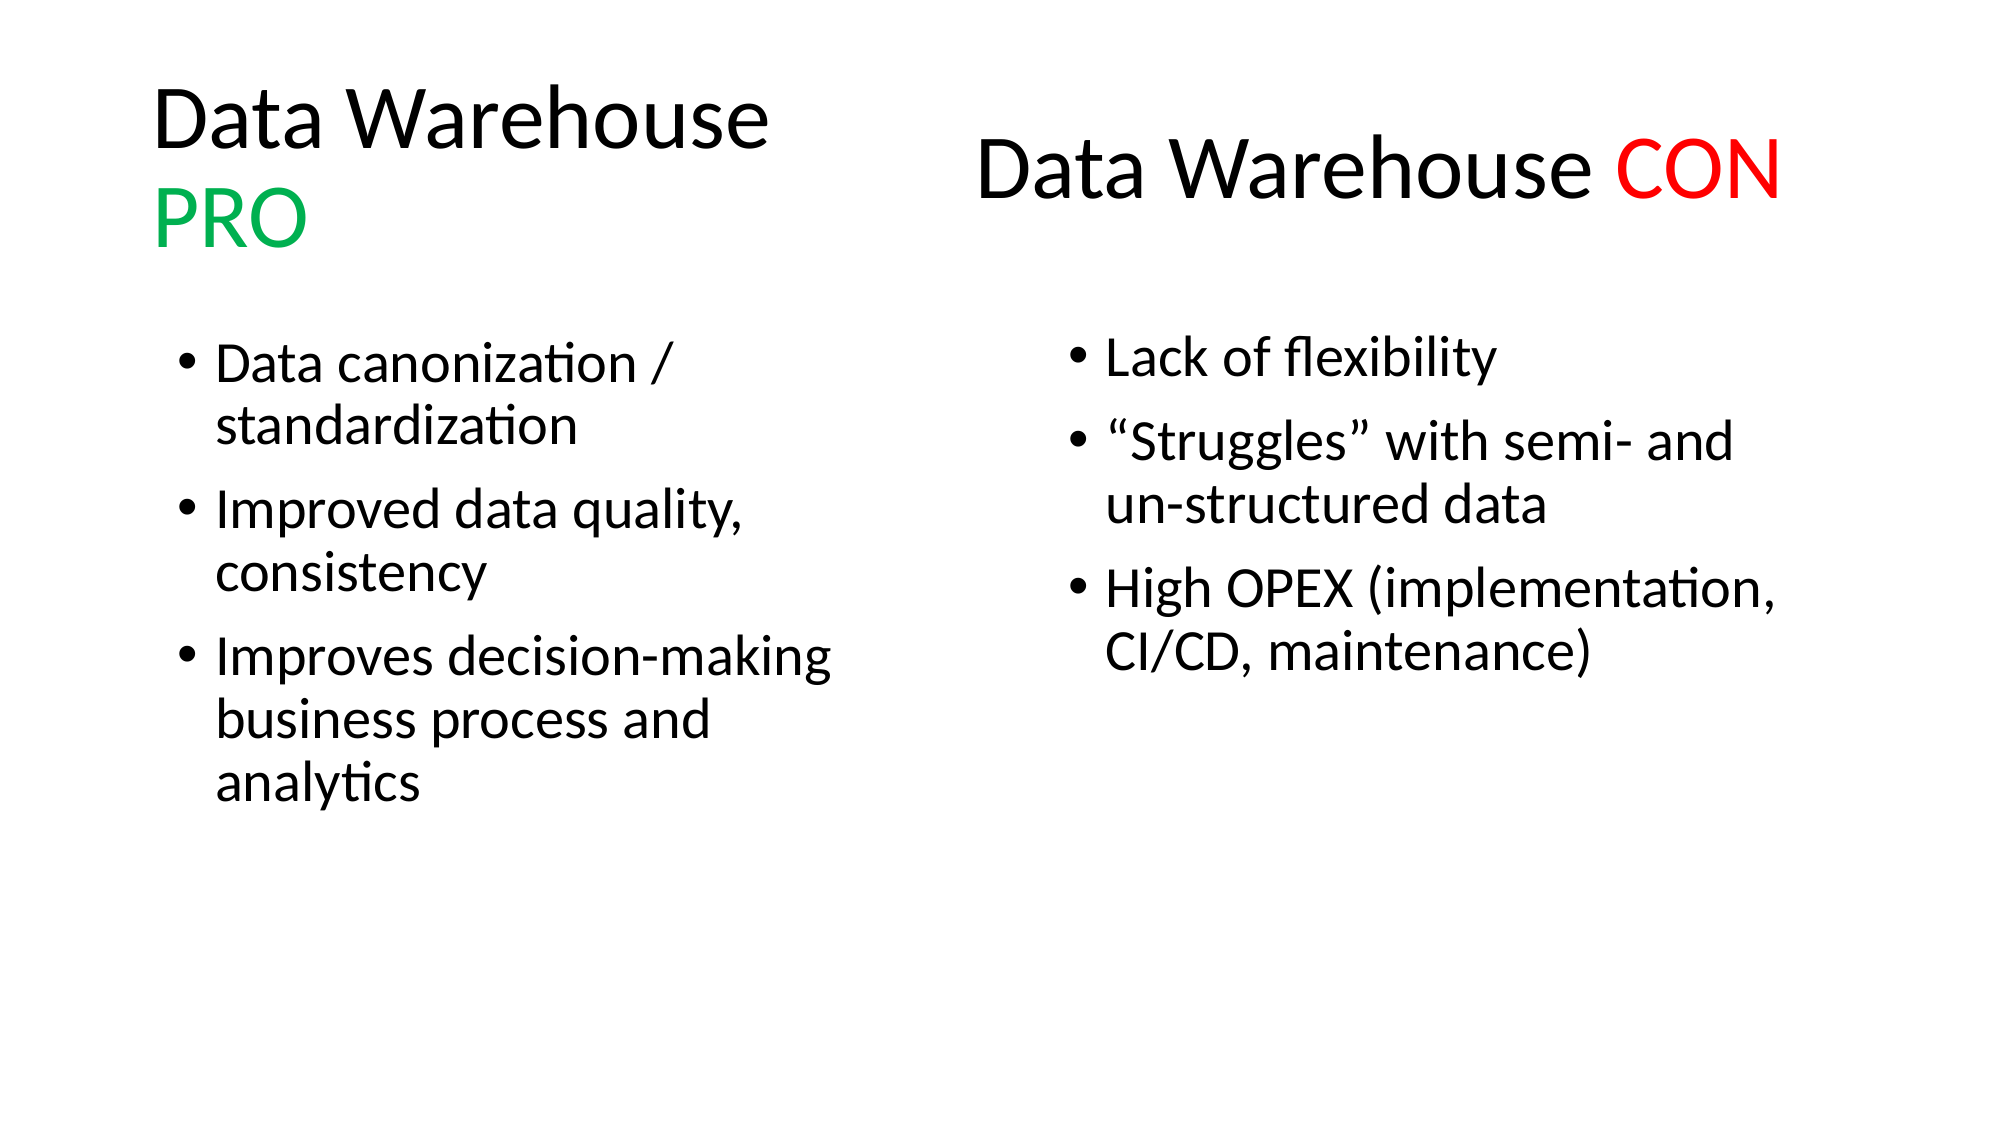

# Data Warehouse PRO
Data Warehouse CON
Lack of flexibility
“Struggles” with semi- and un-structured data
High OPEX (implementation, CI/CD, maintenance)
Data canonization / standardization
Improved data quality, consistency
Improves decision-making business process and analytics